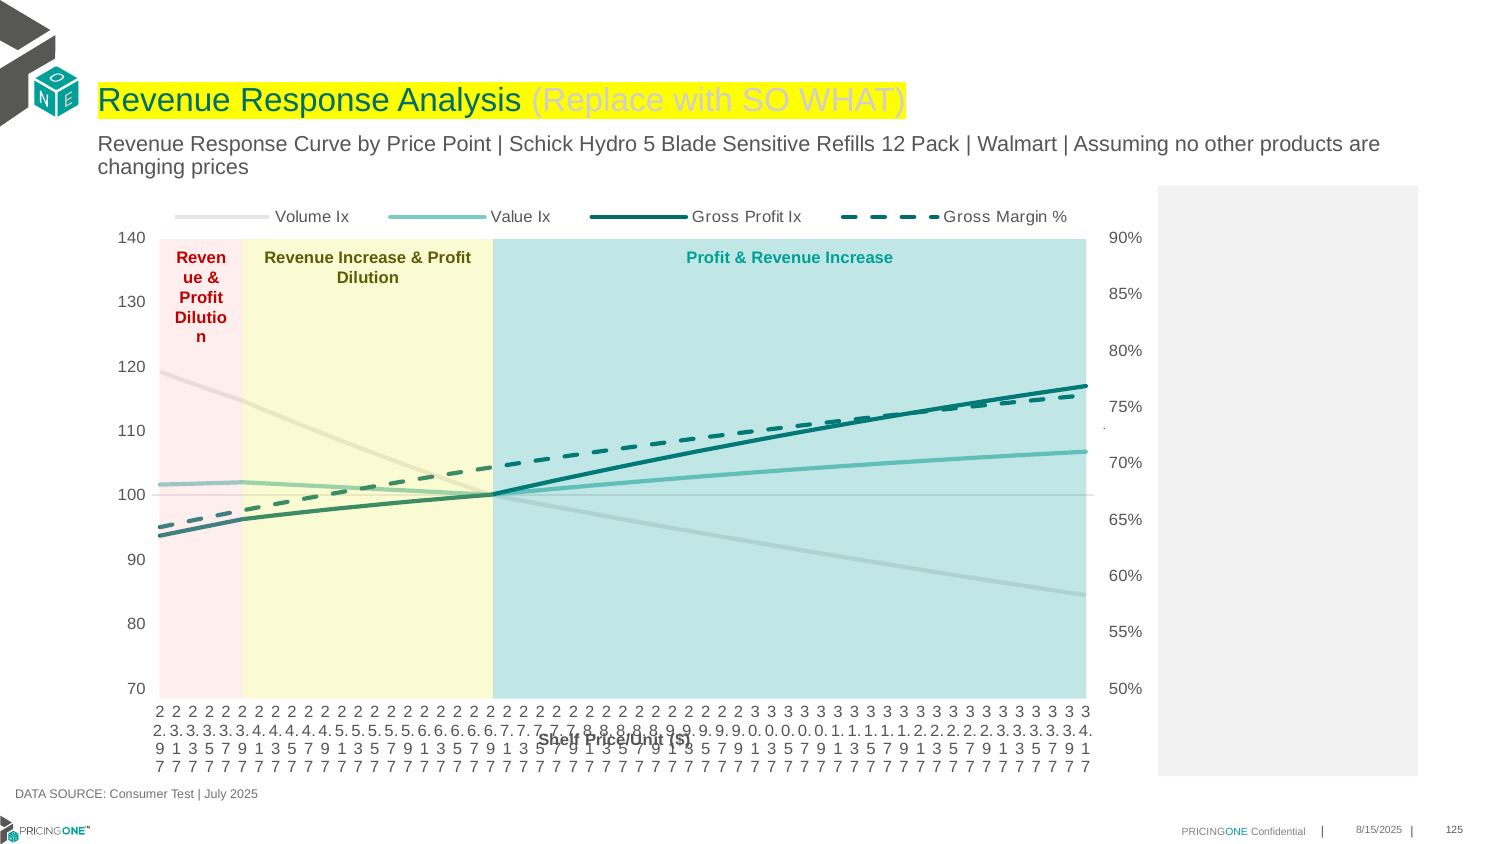

# Revenue Response Analysis (Replace with SO WHAT)

Revenue Response Curve by Price Point | Schick Hydro 5 Blade Sensitive Refills 12 Pack | Walmart | Assuming no other products are changing prices

### Chart:

| Category | Volume Ix | Value Ix | Gross Profit Ix | Gross Margin % |
|---|---|---|---|---|
| 22.97 | 119.10996765230308 | 101.58245364704375 | 93.64603537724352 | 0.6426865773706332 |
| 23.17 | 118.16574641077224 | 101.64561966732668 | 94.16622329593677 | 0.6457708537852155 |
| 23.37 | 117.24245519566708 | 101.71301362272882 | 94.683162373199 | 0.6488023398461037 |
| 23.57 | 116.33949910391281 | 101.78457627593683 | 95.19703424961116 | 0.6517823793892 |
| 23.77 | 115.4562886757711 | 101.86023583118904 | 95.70799990589056 | 0.654712271022442 |
| 23.97 | 114.59224118154383 | 101.93990927181622 | 96.21620101561457 | 0.6575932700126594 |
| 24.17 | 113.51061745045673 | 101.81298196723128 | 96.52124594020812 | 0.6604265900787523 |
| 24.37 | 112.44614694113102 | 101.68568368494783 | 96.81798352660829 | 0.6632134050965713 |
| 24.57 | 111.39844902790243 | 101.55804501536258 | 97.10662955280013 | 0.665954850720531 |
| 24.77 | 110.36714463340932 | 101.43008686302339 | 97.38738507718067 | 0.6686520259266631 |
| 24.97 | 109.35185703039005 | 101.3018212422947 | 97.66043722405342 | 0.6713059944815157 |
| 25.17 | 108.35221257964218 | 101.17325204853853 | 97.92595996336551 | 0.673917786341019 |
| 25.37 | 107.36784140534164 | 101.04437580271428 | 98.18411488103291 | 0.6764883989831867 |
| 25.57 | 106.39837800922007 | 100.91518236764843 | 98.43505193657708 | 0.6790187986782732 |
| 25.77 | 105.44346182536654 | 100.78565563456667 | 98.67891020516402 | 0.6815099216997844 |
| 25.97 | 104.50273771763239 | 100.65577417878275 | 98.91581860148493 | 0.6839626754795319 |
| 26.17 | 103.57585642181833 | 100.52551188374392 | 99.1458965832724 | 0.6863779397097227 |
| 26.37 | 102.66247493496114 | 100.39483853289302 | 99.36925483256088 | 0.6887565673948973 |
| 26.57 | 101.76225685417852 | 100.26372036907777 | 99.58599591313272 | 0.6910993858563584 |
| 26.77 | 100.87487266759906 | 100.13212062144494 | 99.79621490286458 | 0.6934071976915743 |
| 26.97 | 100.0 | 100.0 | 100.0 | 0.6956807816908953 |
| 27.17 | 99.51458100171563 | 100.24437246979834 | 100.57722897918569 | 0.6979208937137815 |
| 27.37 | 99.03252788014568 | 100.48501186090502 | 101.14755947751037 | 0.7001282675266147 |
| 27.57 | 98.5538050049333 | 100.72195724461702 | 101.7110618953562 | 0.7023036156040422 |
| 27.77 | 98.07837711837621 | 100.95524699252125 | 102.2678055124761 | 0.7044476298956949 |
| 27.97 | 97.60620933541921 | 101.184918791184 | 102.81785850761216 | 0.7065609825600088 |
| 28.17 | 97.13726714343896 | 101.41100965659106 | 103.36128797789567 | 0.7086443266667889 |
| 28.37 | 96.6715164018373 | 101.63355594834664 | 103.89815995803356 | 0.7106982968700544 |
| 28.57 | 96.20892334144946 | 101.85259338362884 | 104.42853943927126 | 0.7127235100526231 |
| 28.77 | 95.7494545637798 | 102.06815705090636 | 104.95249038813506 | 0.7147205659438112 |
| 28.97 | 95.29307704007444 | 102.28028142341819 | 105.47007576494694 | 0.7166900477115444 |
| 29.17 | 94.83975811024307 | 102.4890003724233 | 105.98135754211953 | 0.7186325225301147 |
| 29.37 | 94.38946548163696 | 102.69434718021913 | 106.4863967222216 | 0.7205485421247342 |
| 29.57 | 93.94216722769225 | 102.89635455293407 | 106.98525335581766 | 0.7224386432939954 |
| 29.77 | 93.49783178644861 | 103.09505463309752 | 107.47798655908079 | 0.7243033484112679 |
| 29.97 | 93.05642795895004 | 103.2904790119906 | 107.96465453118054 | 0.7261431659060209 |
| 30.17 | 92.61792490753493 | 103.48265874177902 | 108.44531457144035 | 0.7279585907260008 |
| 30.37 | 92.18229215402545 | 103.67162434743516 | 108.92002309627338 | 0.7297501047811473 |
| 30.57 | 91.74949957782094 | 103.85740583845045 | 109.38883565589008 | 0.7315181773700832 |
| 30.77 | 91.31951741390206 | 104.04003272034001 | 109.85180695078252 | 0.7332632655899721 |
| 30.97 | 90.89231625075223 | 104.21953400594526 | 110.30899084798303 | 0.7349858147304954 |
| 31.17 | 90.46786702820364 | 104.3959382265375 | 110.76044039710283 | 0.736686258652661 |
| 31.37 | 90.04614103521169 | 104.56927344272466 | 111.20620784614721 | 0.7383650201531222 |
| 31.57 | 89.62710990756449 | 104.7395672551652 | 111.64634465711268 | 0.7400225113146482 |
| 31.77 | 89.21074562552967 | 104.90684681508992 | 112.08090152136111 | 0.7416591338433568 |
| 31.97 | 88.79702051144871 | 105.07113883464068 | 112.50992837478249 | 0.7432752793932887 |
| 32.17 | 88.38590722727648 | 105.23246959702006 | 112.93347441273515 | 0.744871329878876 |
| 32.37 | 87.97737877207665 | 105.39086496646503 | 113.35158810477755 | 0.7464476577758247 |
| 32.57 | 87.5714084794721 | 105.54635039803897 | 113.76431720918319 | 0.7480046264109134 |
| 32.77 | 87.16797001505554 | 105.69895094724859 | 114.17170878724541 | 0.7495425902411792 |
| 32.97 | 86.76703737376634 | 105.84869127949064 | 114.57380921737412 | 0.7510618951229434 |
| 33.17 | 86.36858487723215 | 105.99559567932482 | 114.97066420898146 | 0.7525628785711017 |
| 33.37 | 85.97258717108186 | 106.13968805958203 | 115.36231881616317 | 0.7540458700090933 |
| 33.57 | 85.57901922223206 | 106.28099197030596 | 115.74881745117413 | 0.7555111910099327 |
| 33.77 | 85.18785631615006 | 106.41953060753421 | 116.13020389770286 | 0.7569591555286775 |
| 33.97 | 84.799074054093 | 106.5553268219162 | 116.50652132394015 | 0.7583900701266837 |
| 34.17 | 84.4126483503304 | 106.68840312717546 | 116.87781229545185 | 0.7598042341879848 |
Revenue & Profit Dilution
Revenue Increase & Profit Dilution
Profit & Revenue Increase

DATA SOURCE: Consumer Test | July 2025

8/15/2025
125